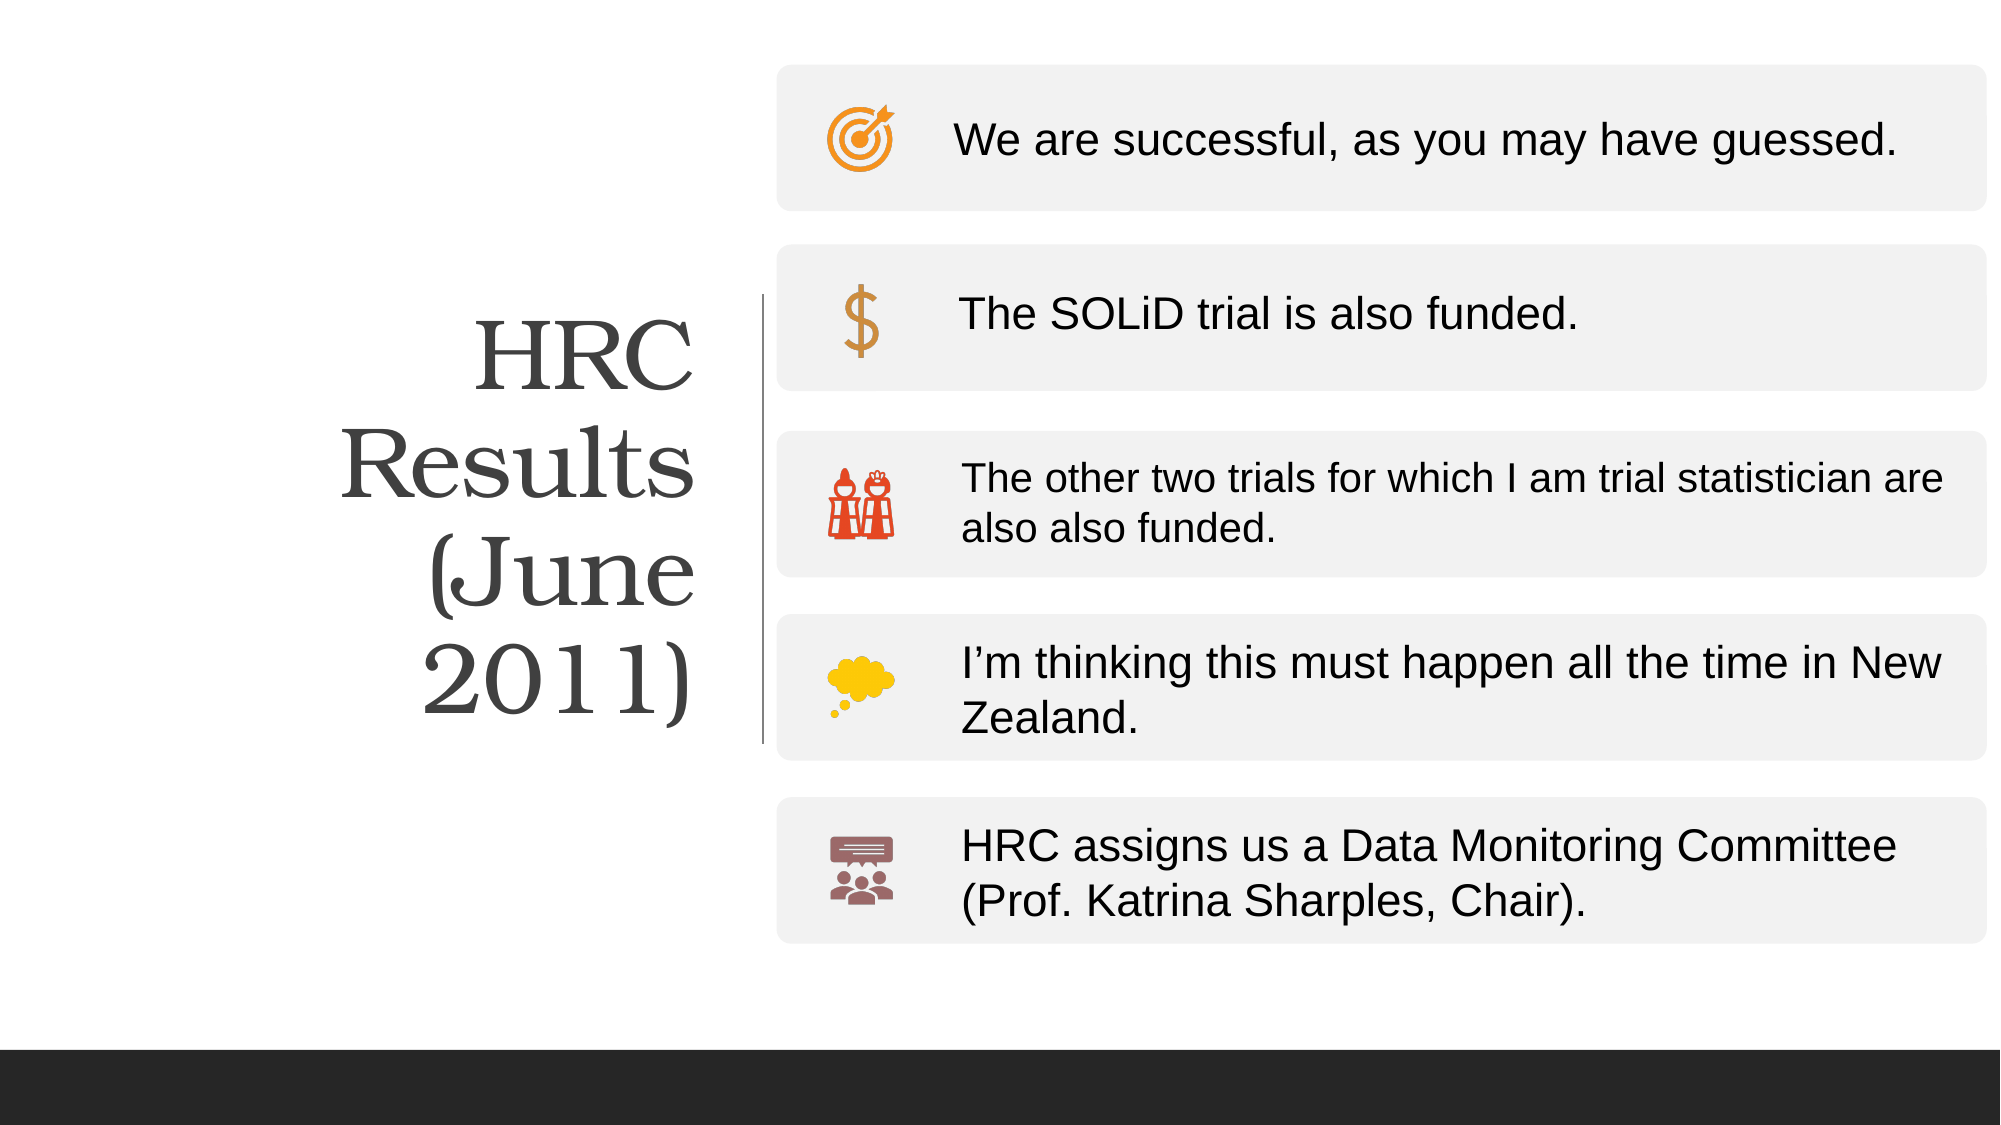

We are successful, as you may have guessed.
The SOLiD trial is also funded.
The other two trials for which I am trial statistician are also also funded.
I’m thinking this must happen all the time in New Zealand.
HRC assigns us a Data Monitoring Committee
(Prof. Katrina Sharples, Chair).
# HRC Results (June 2011)